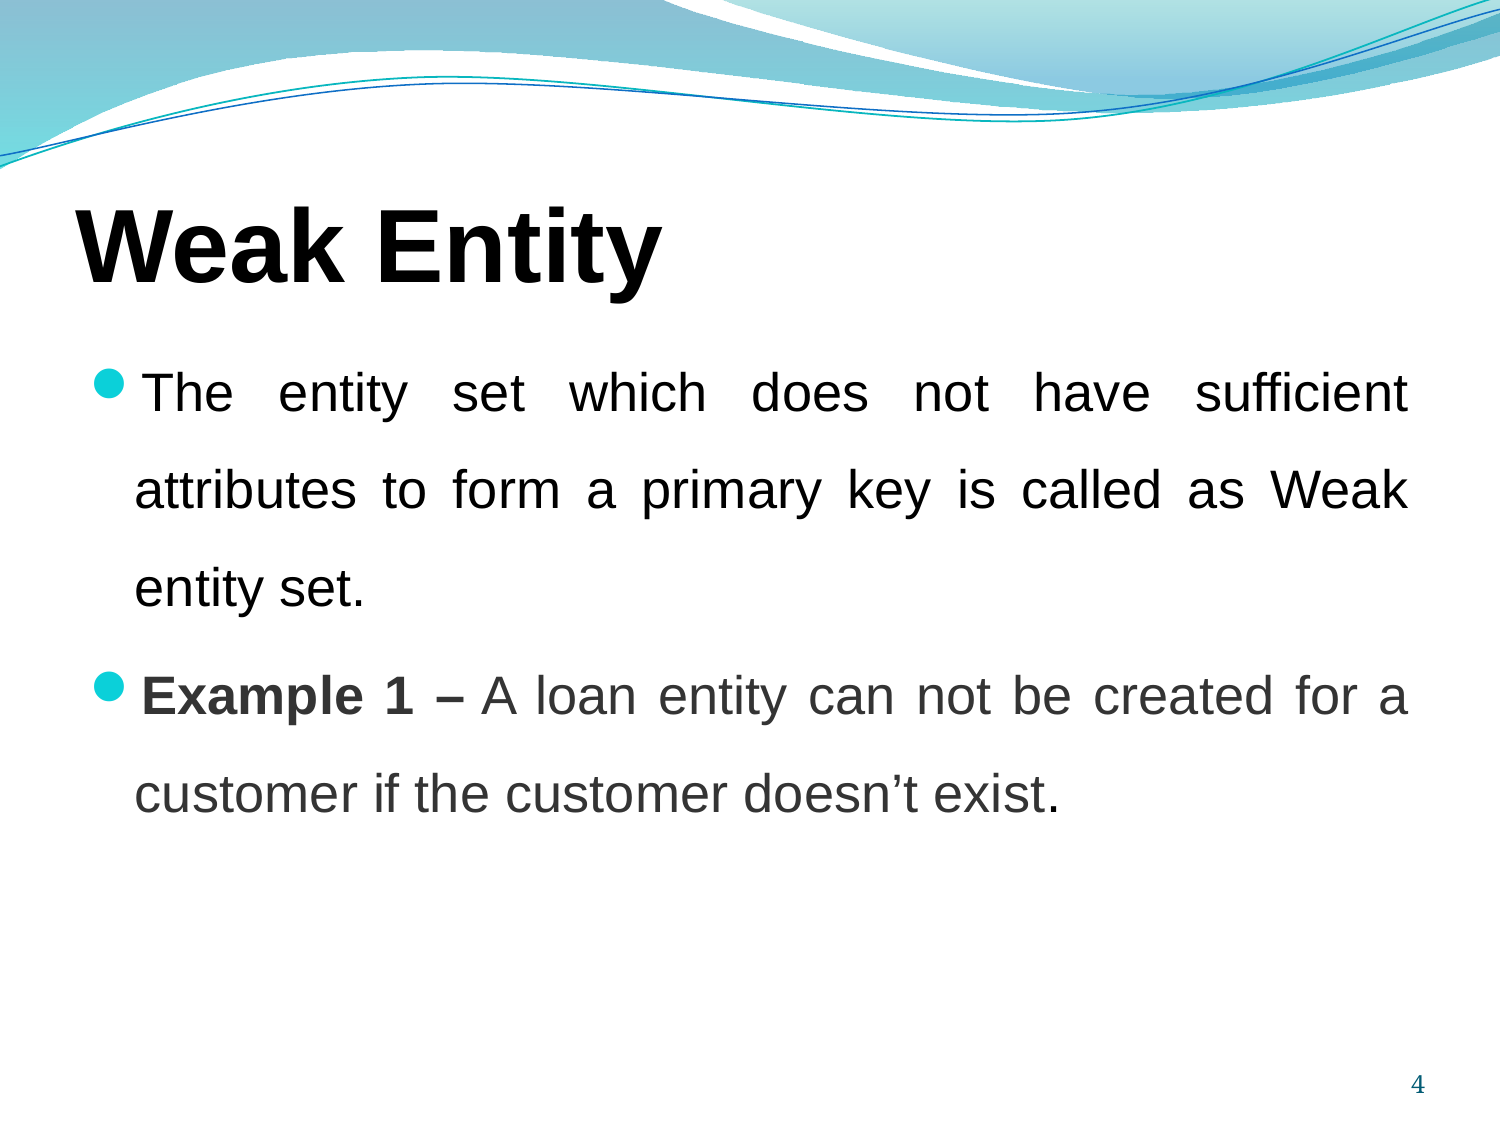

# Weak Entity
The entity set which does not have sufficient attributes to form a primary key is called as Weak entity set.
Example 1 – A loan entity can not be created for a customer if the customer doesn’t exist.

4